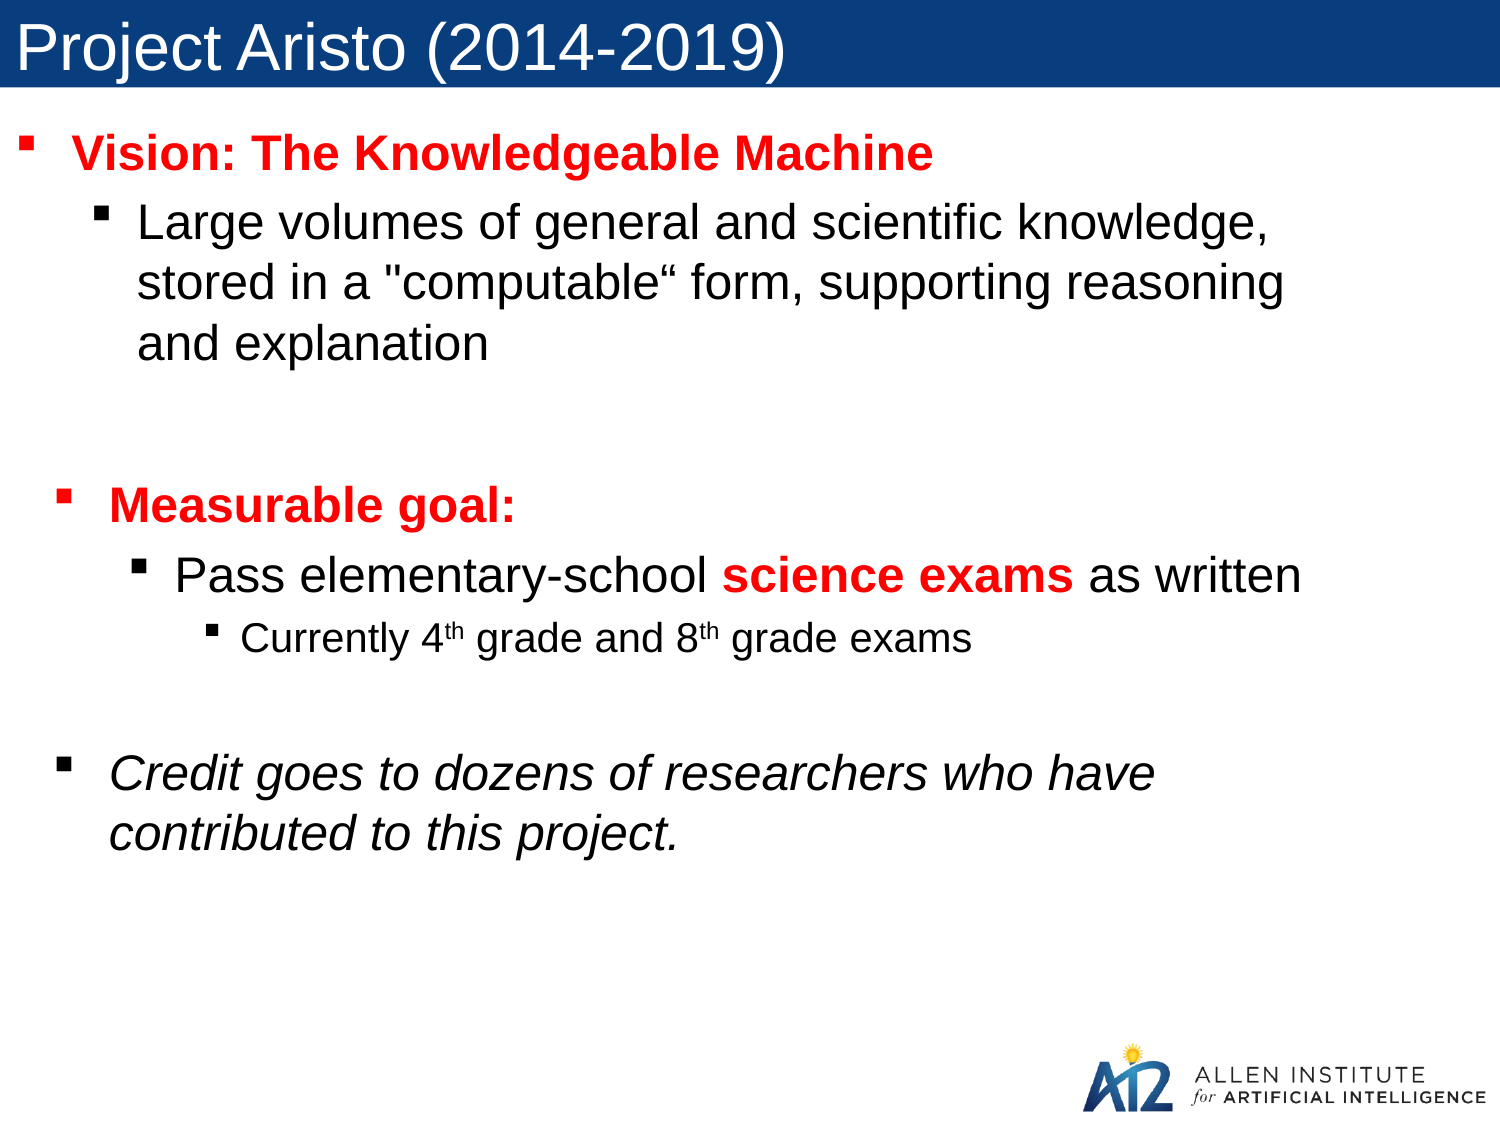

# Project Aristo (2014-2019)
Vision: The Knowledgeable Machine
Large volumes of general and scientific knowledge, stored in a "computable“ form, supporting reasoning and explanation
Measurable goal:
Pass elementary-school science exams as written
Currently 4th grade and 8th grade exams

Credit goes to dozens of researchers who have contributed to this project.